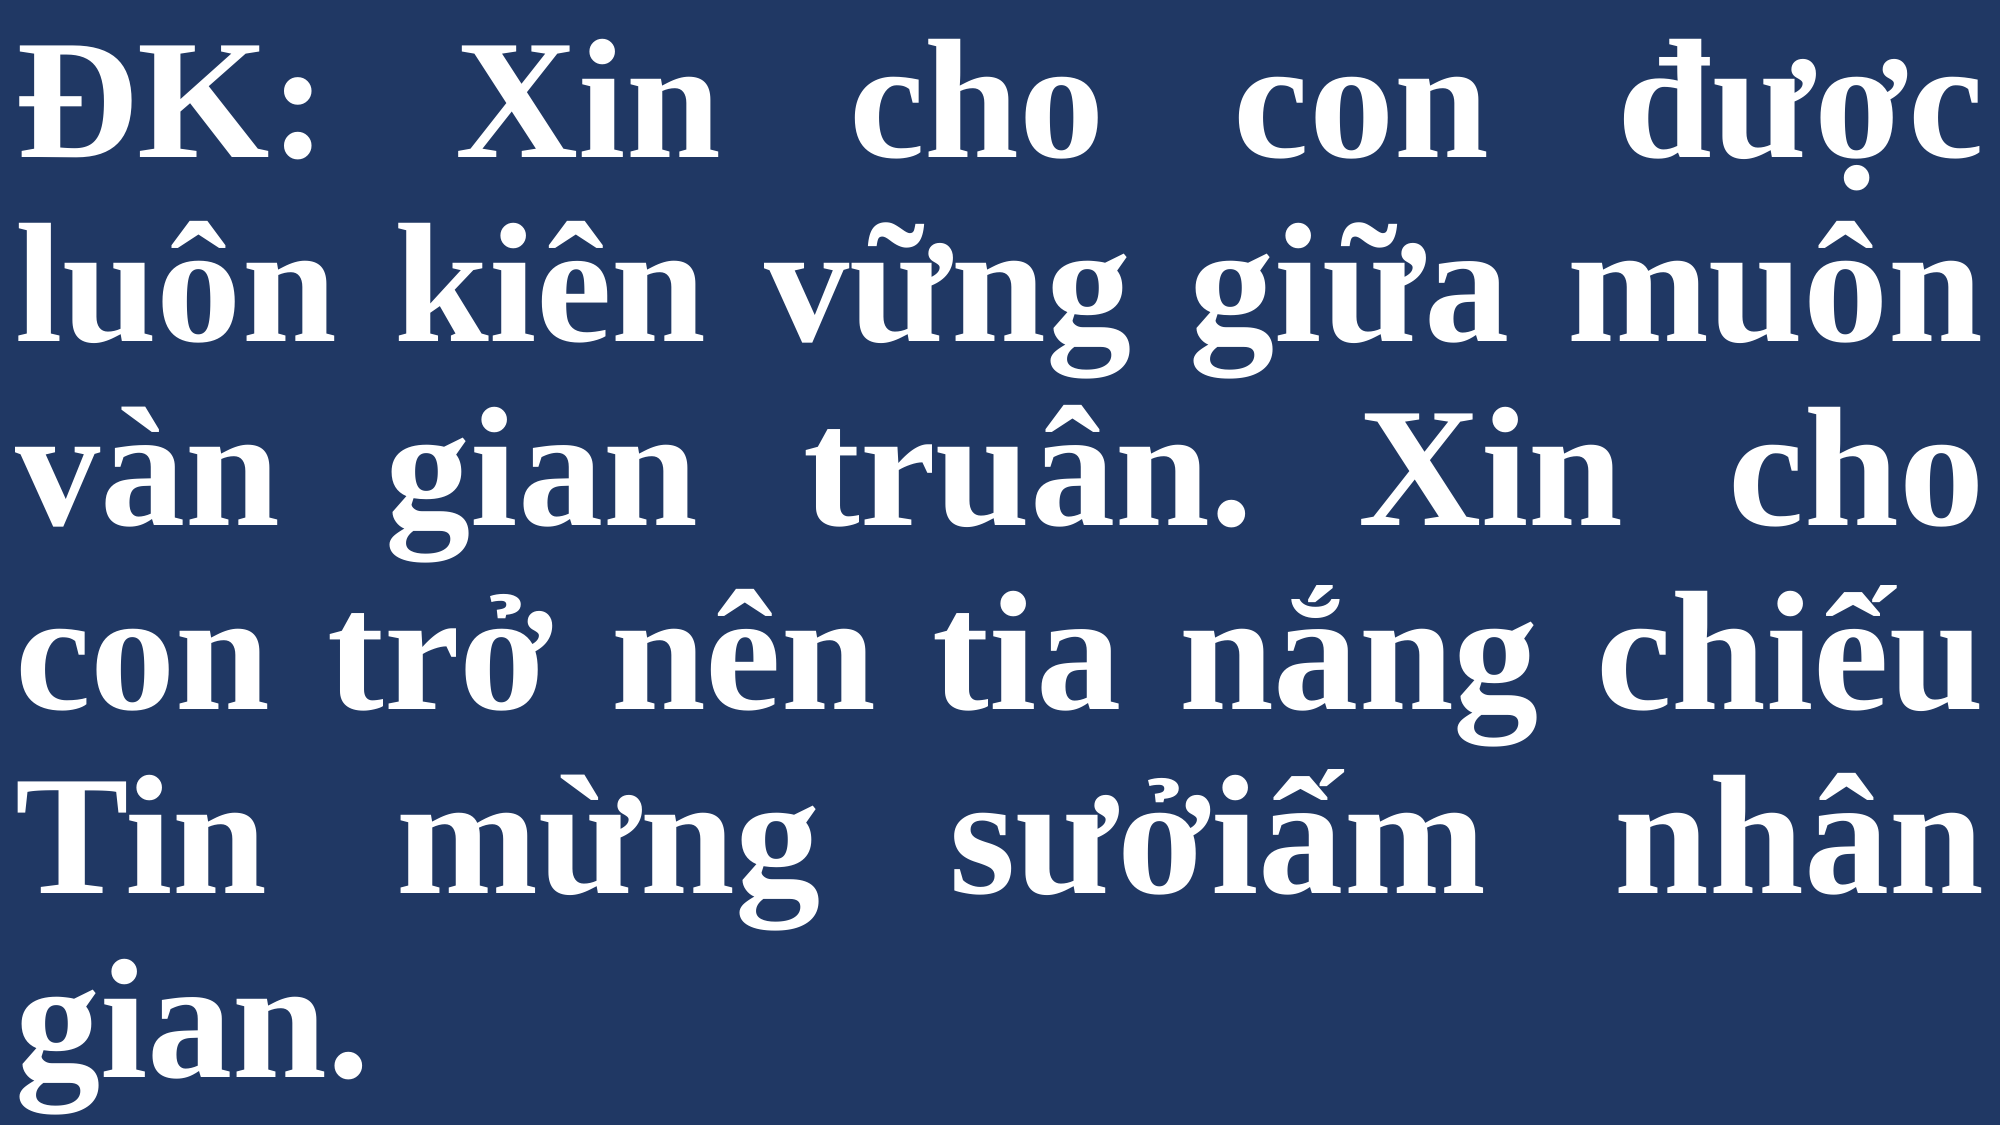

# ĐK: Xin cho con được luôn kiên vững giữa muôn vàn gian truân. Xin cho con trở nên tia nắng chiếu Tin mừng sưởiấm nhân gian.